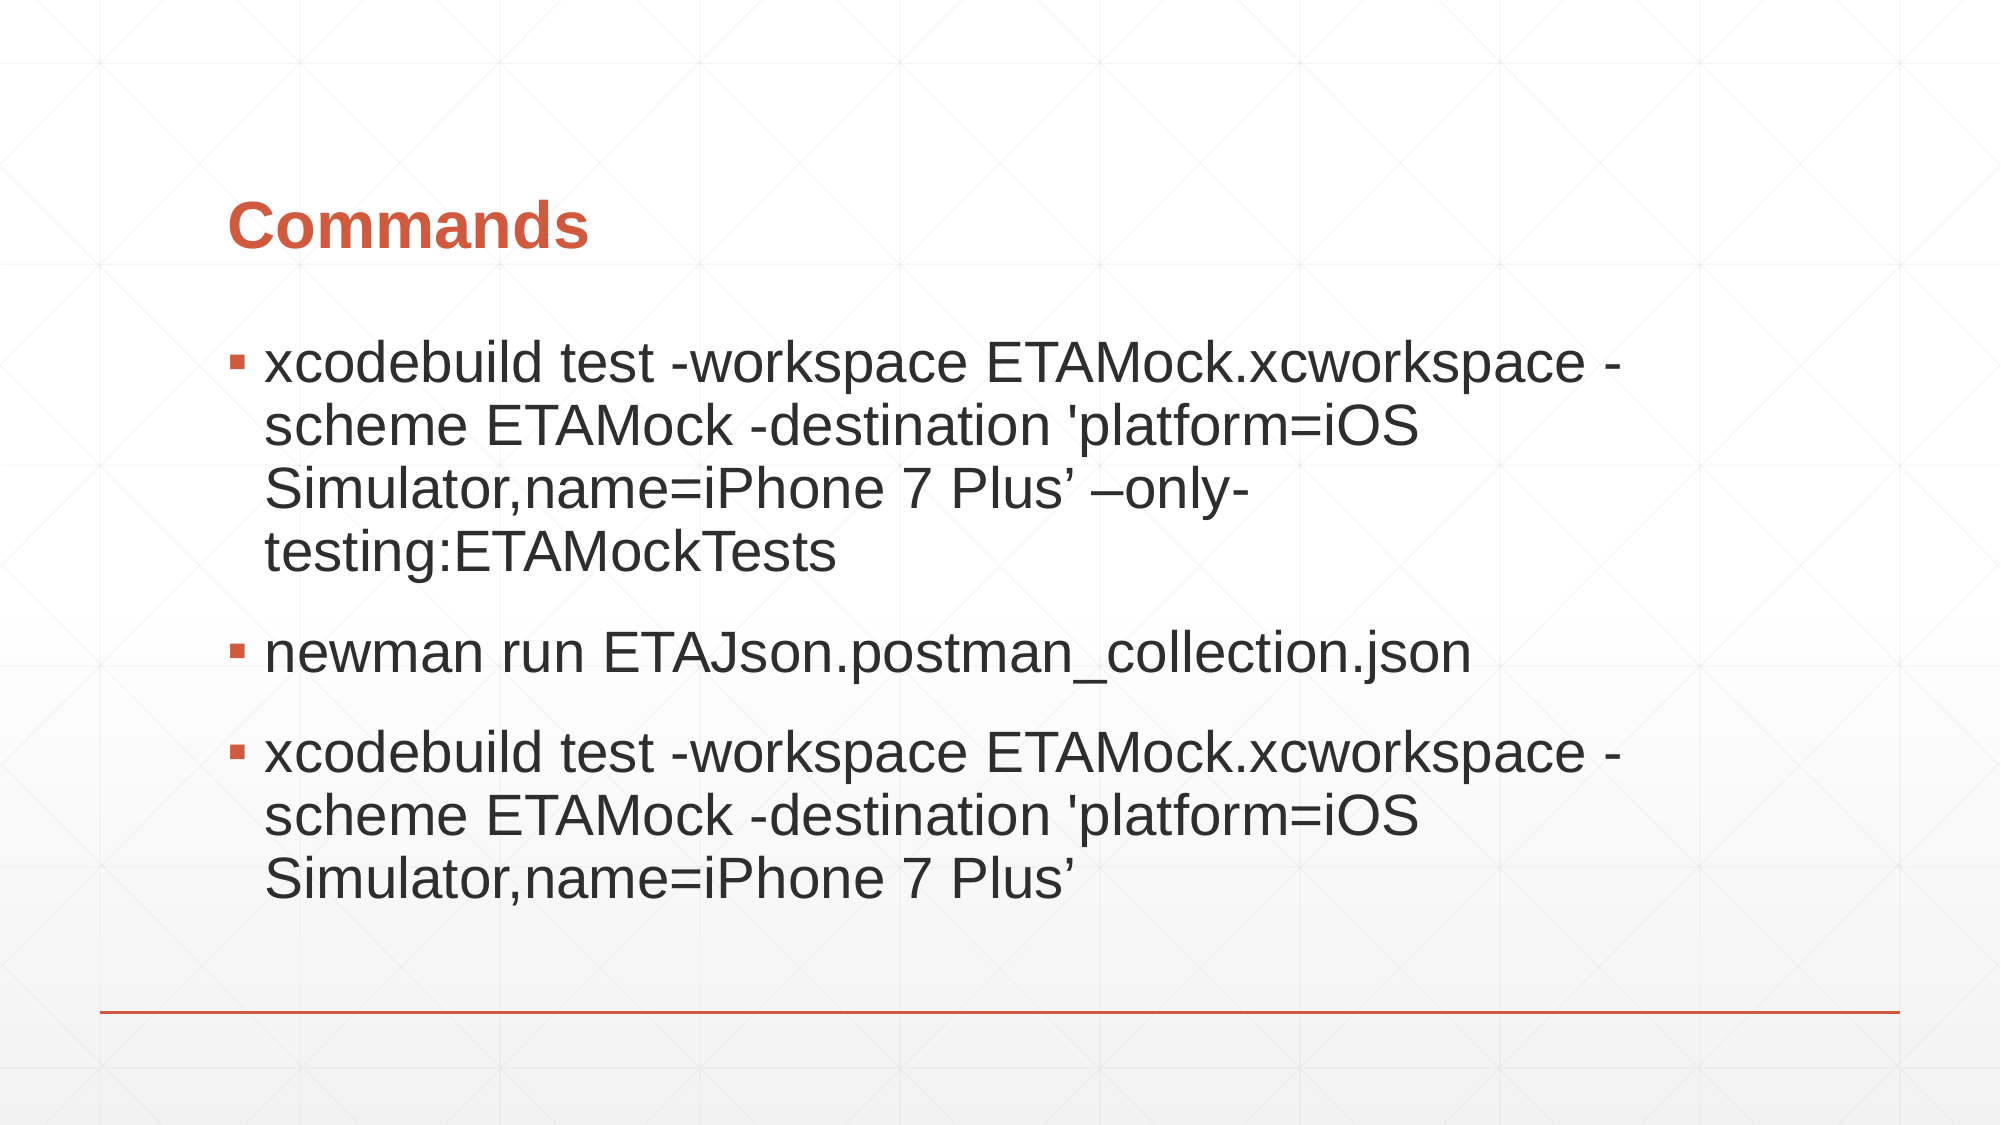

# Commands
xcodebuild test -workspace ETAMock.xcworkspace -scheme ETAMock -destination 'platform=iOS Simulator,name=iPhone 7 Plus’ –only-testing:ETAMockTests
newman run ETAJson.postman_collection.json
xcodebuild test -workspace ETAMock.xcworkspace -scheme ETAMock -destination 'platform=iOS Simulator,name=iPhone 7 Plus’